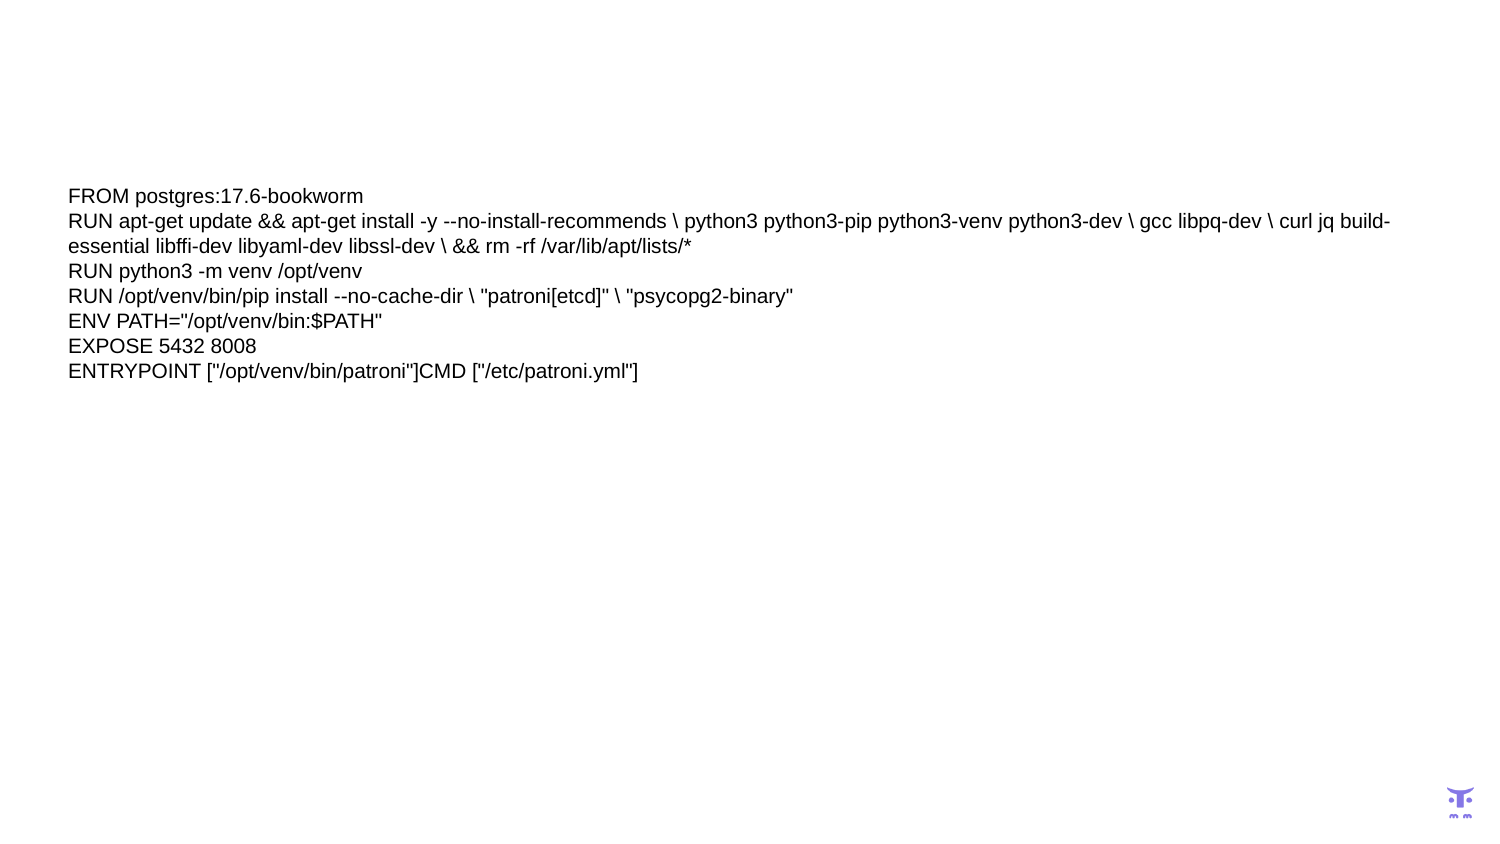

FROM postgres:17.6-bookworm
RUN apt-get update && apt-get install -y --no-install-recommends \ python3 python3-pip python3-venv python3-dev \ gcc libpq-dev \ curl jq build-essential libffi-dev libyaml-dev libssl-dev \ && rm -rf /var/lib/apt/lists/*
RUN python3 -m venv /opt/venv
RUN /opt/venv/bin/pip install --no-cache-dir \ "patroni[etcd]" \ "psycopg2-binary"
ENV PATH="/opt/venv/bin:$PATH"
EXPOSE 5432 8008
ENTRYPOINT ["/opt/venv/bin/patroni"]CMD ["/etc/patroni.yml"]